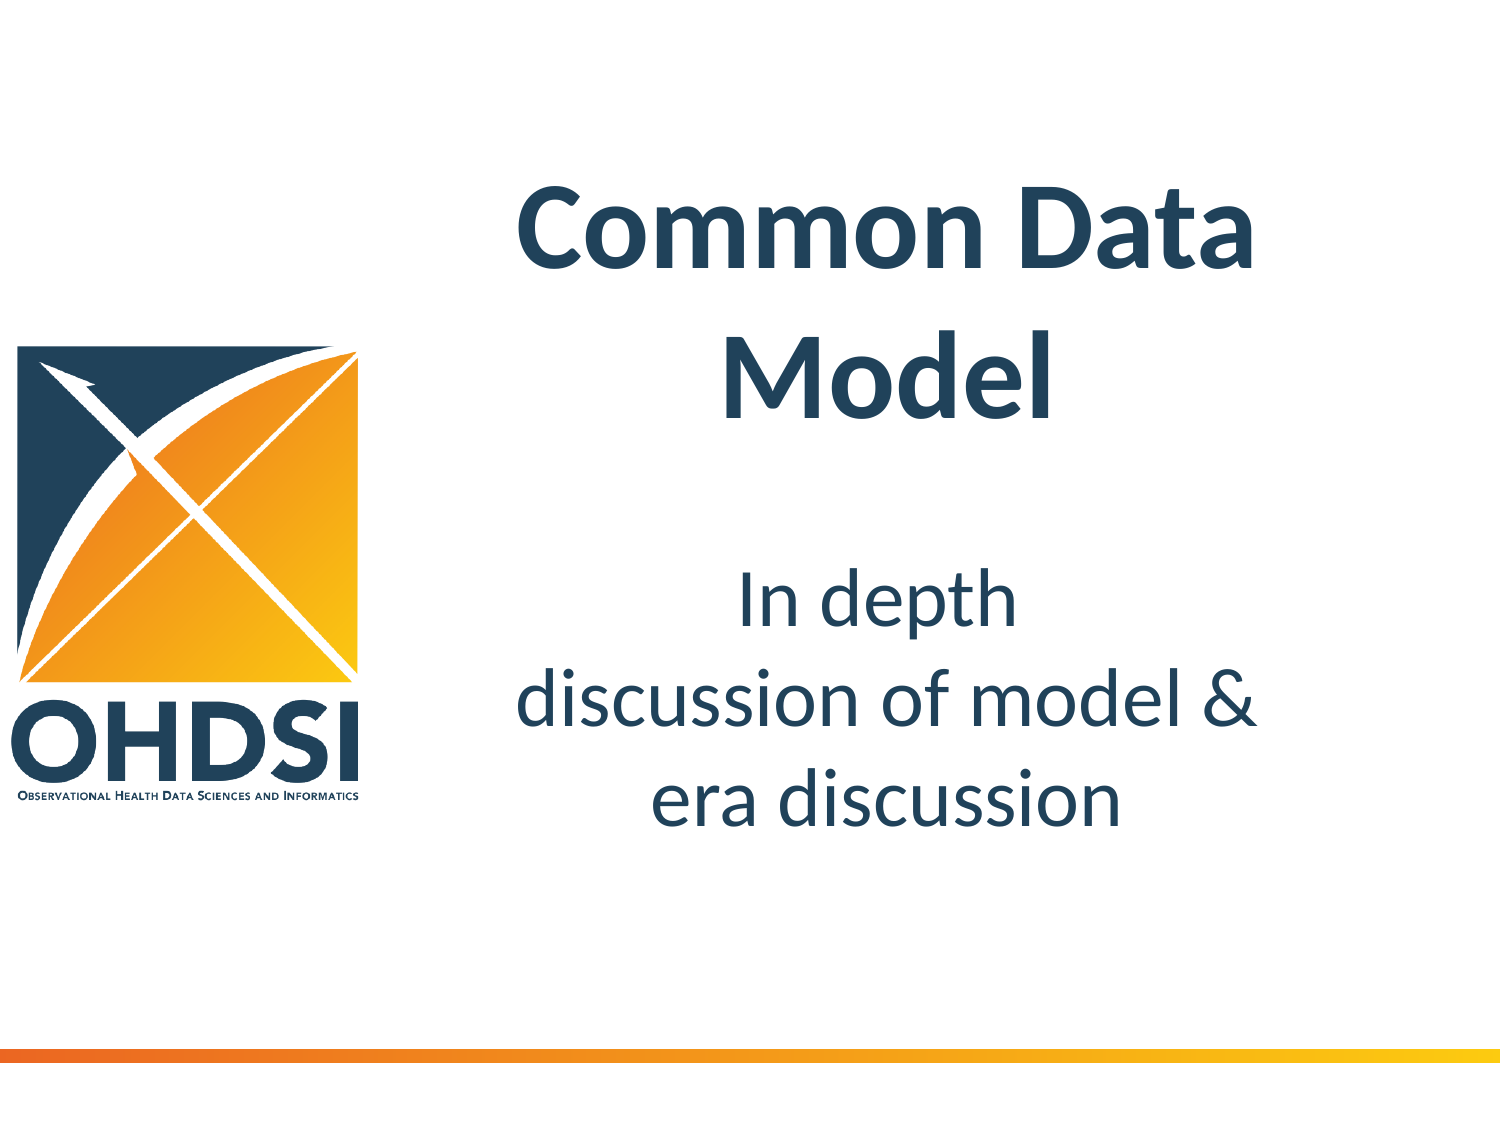

# Common Data Model

In depth
discussion of model &
era discussion